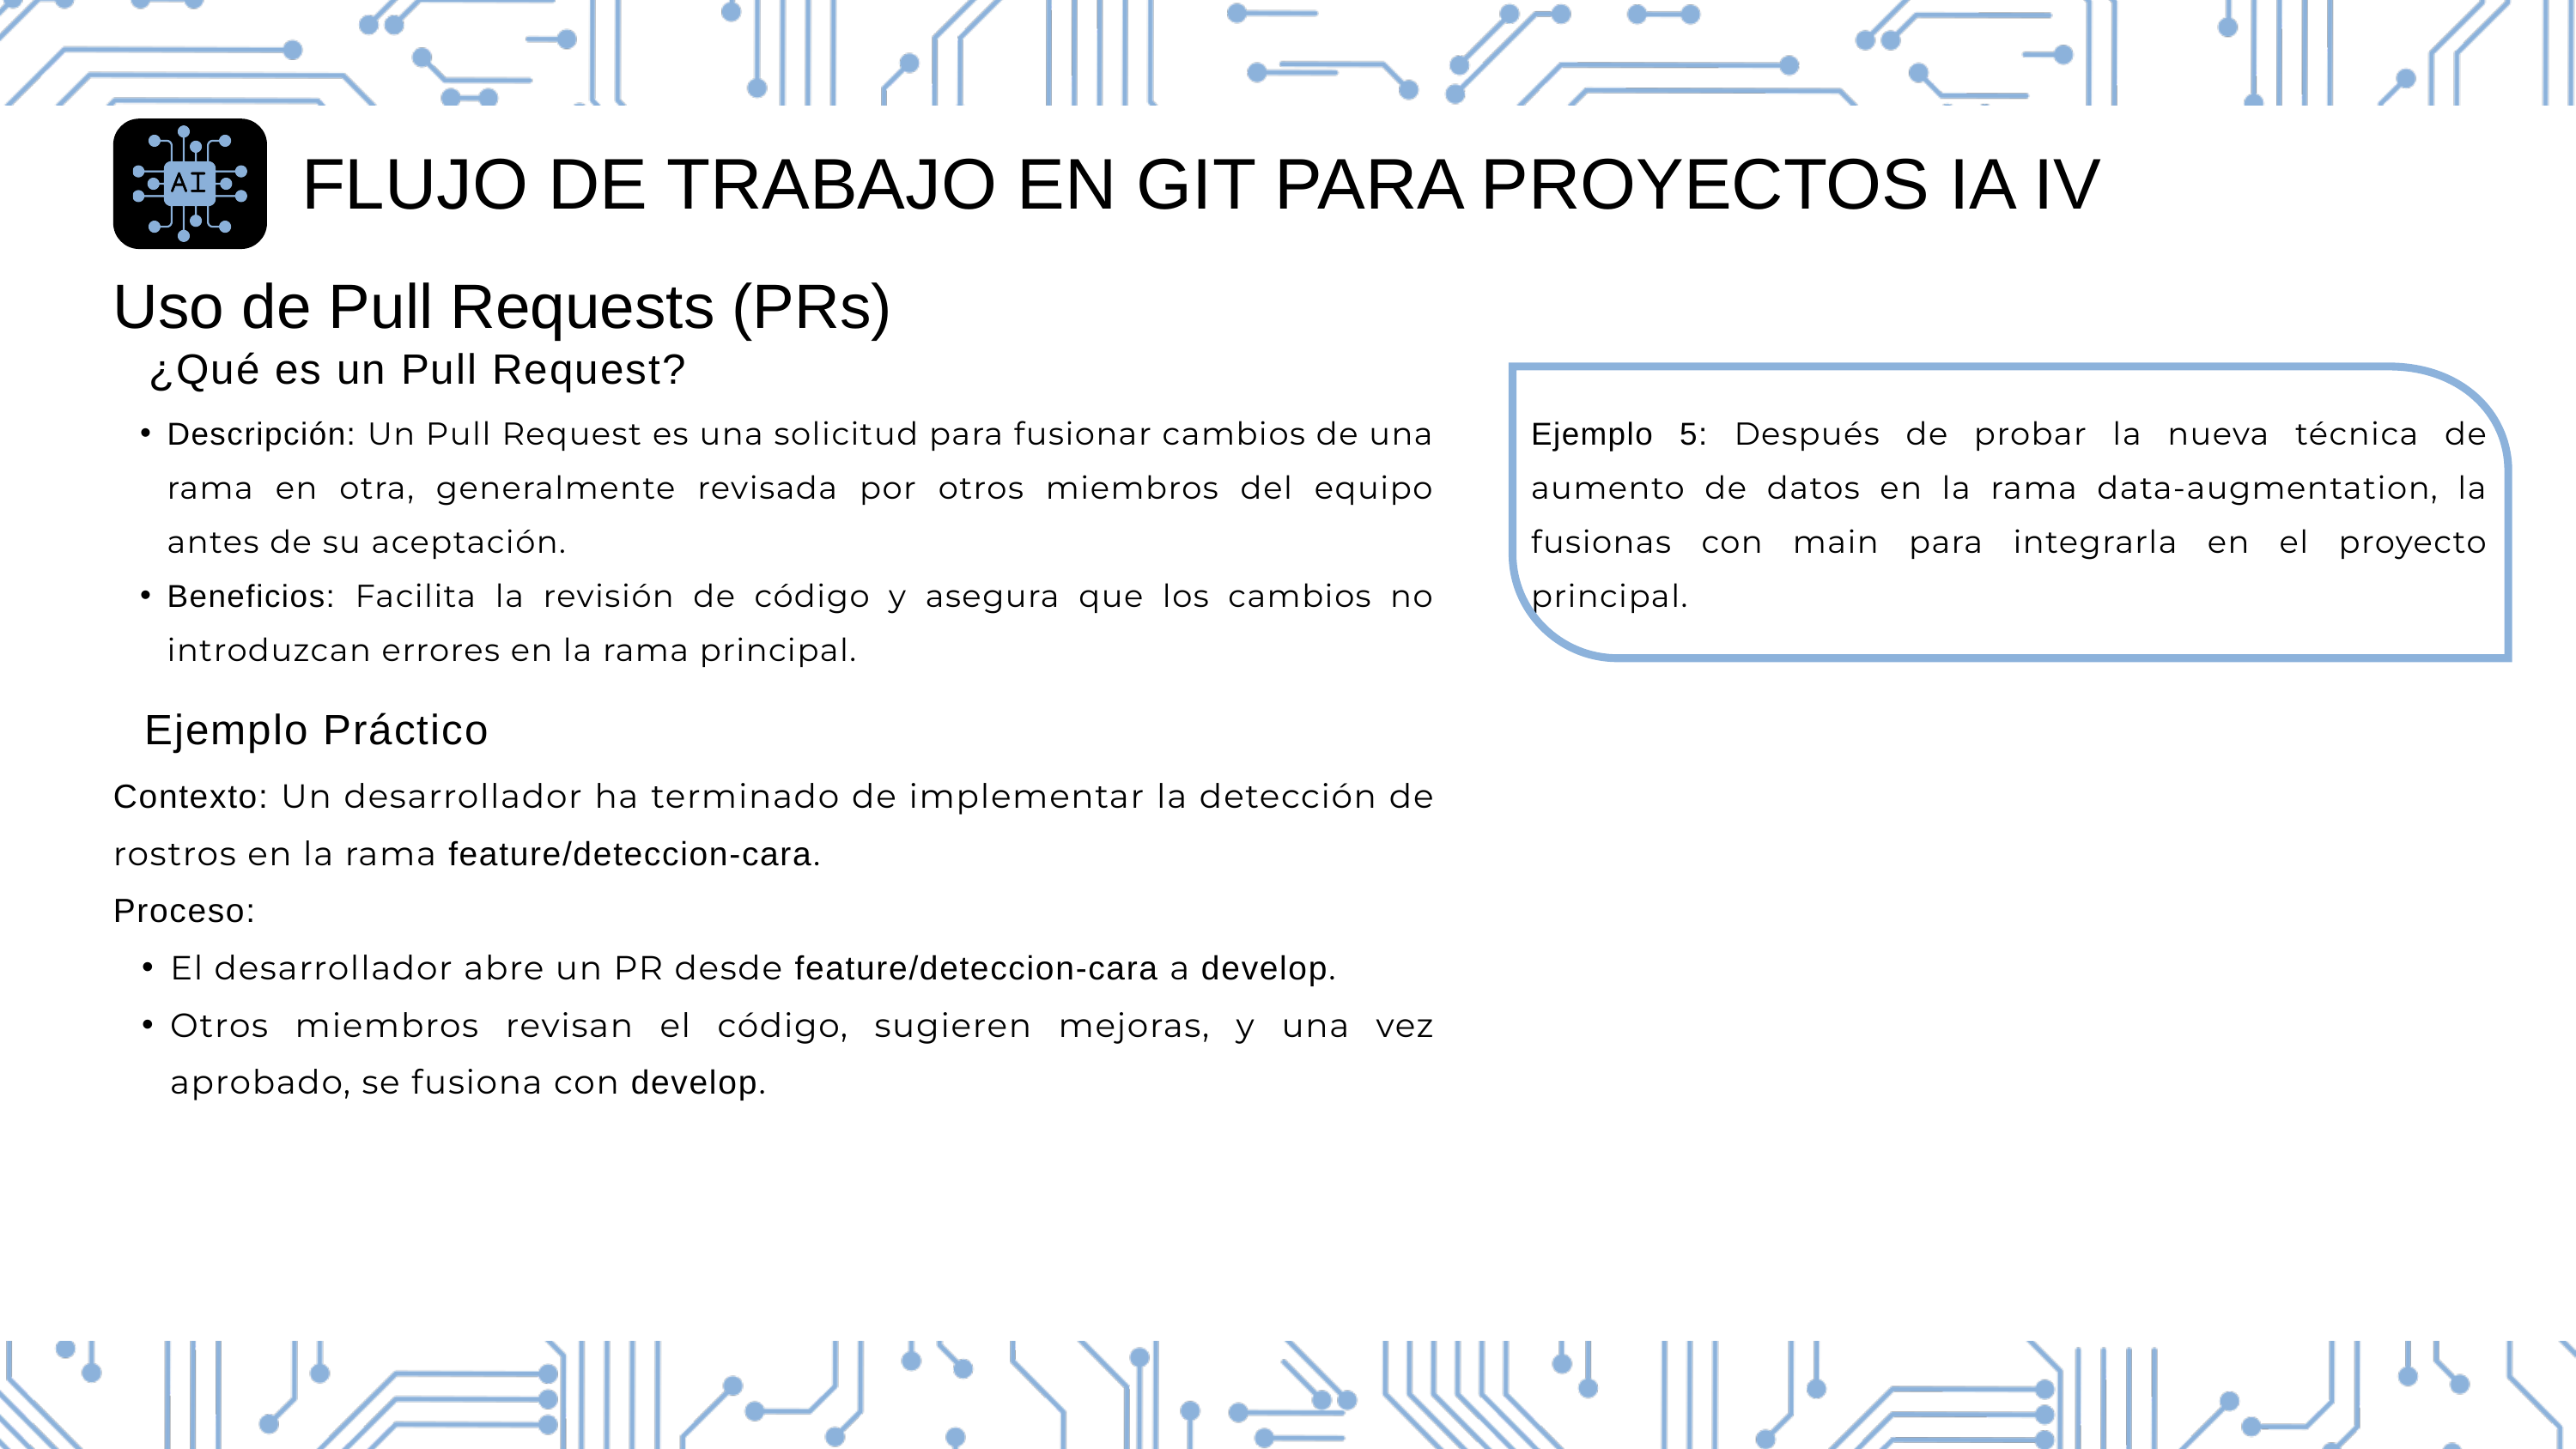

FLUJO DE TRABAJO EN GIT PARA PROYECTOS IA IV

Uso de Pull Requests (PRs)
¿Qué es un Pull Request?

Descripción: Un Pull Request es una solicitud para fusionar cambios de una rama en otra, generalmente revisada por otros miembros del equipo antes de su aceptación.
Beneficios: Facilita la revisión de código y asegura que los cambios no introduzcan errores en la rama principal.

Ejemplo 5: Después de probar la nueva técnica de aumento de datos en la rama data-augmentation, la fusionas con main para integrarla en el proyecto principal.
Ejemplo Práctico
Contexto: Un desarrollador ha terminado de implementar la detección de rostros en la rama feature/deteccion-cara.
Proceso:
El desarrollador abre un PR desde feature/deteccion-cara a develop.
Otros miembros revisan el código, sugieren mejoras, y una vez aprobado, se fusiona con develop.